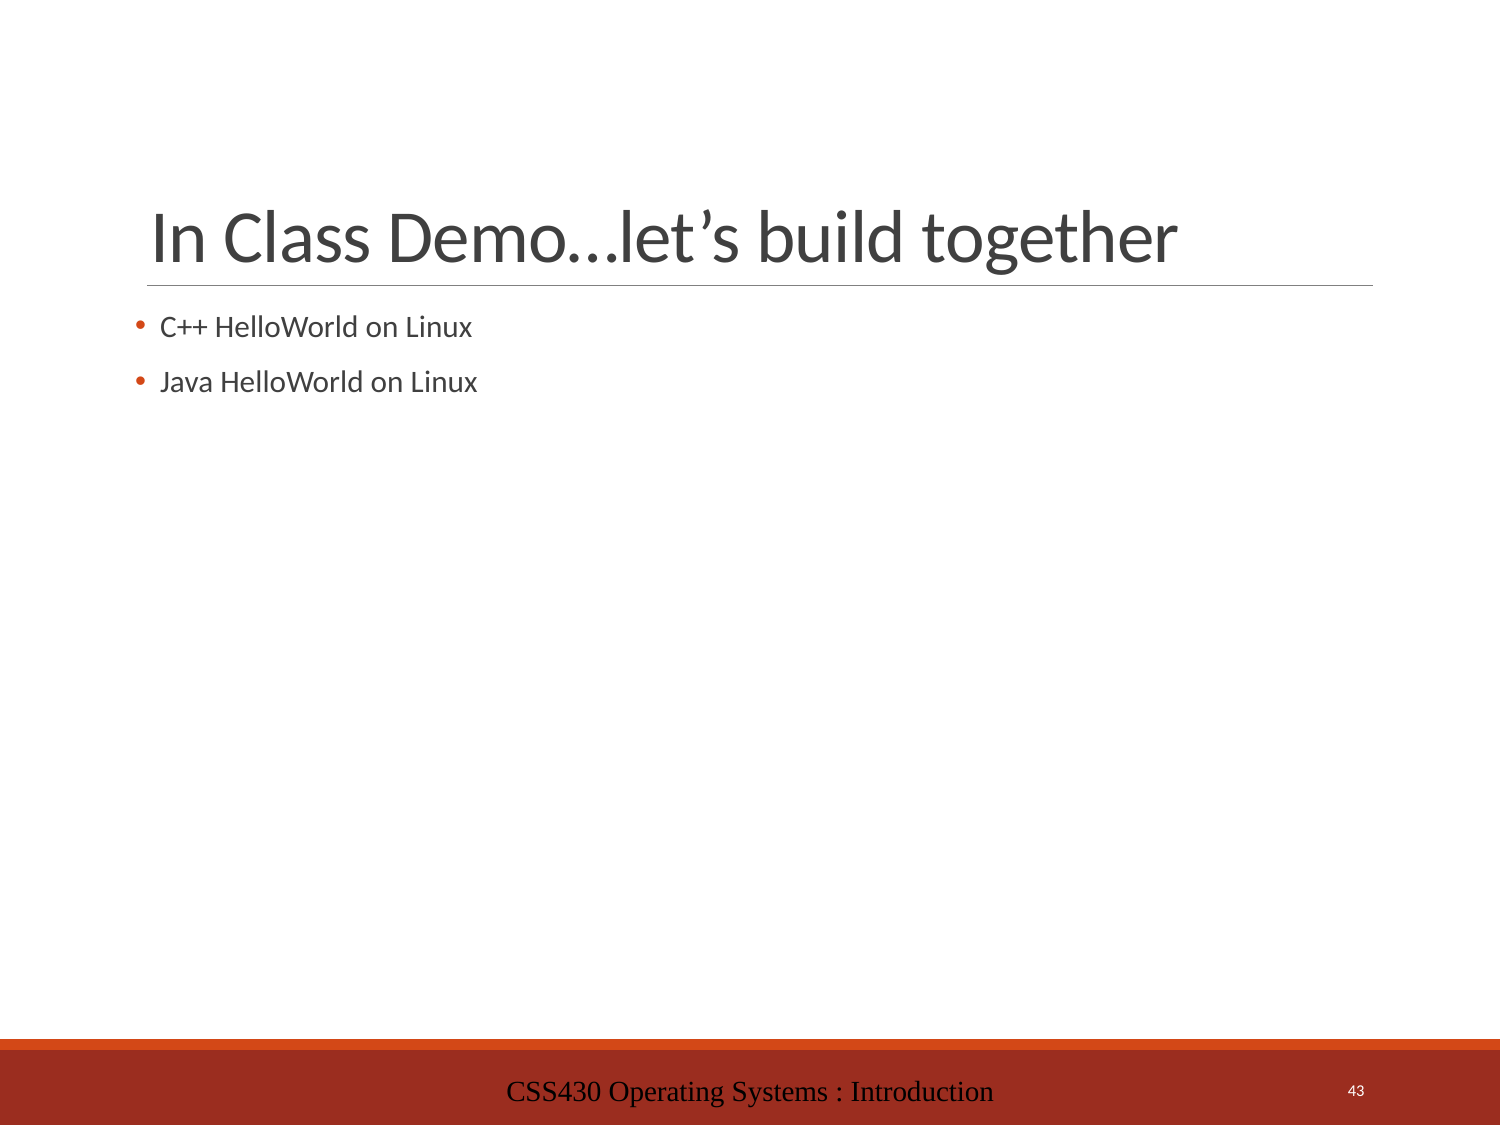

# In Class Demo…let’s build together
  C++ HelloWorld on Linux
  Java HelloWorld on Linux
CSS430 Operating Systems : Introduction
43